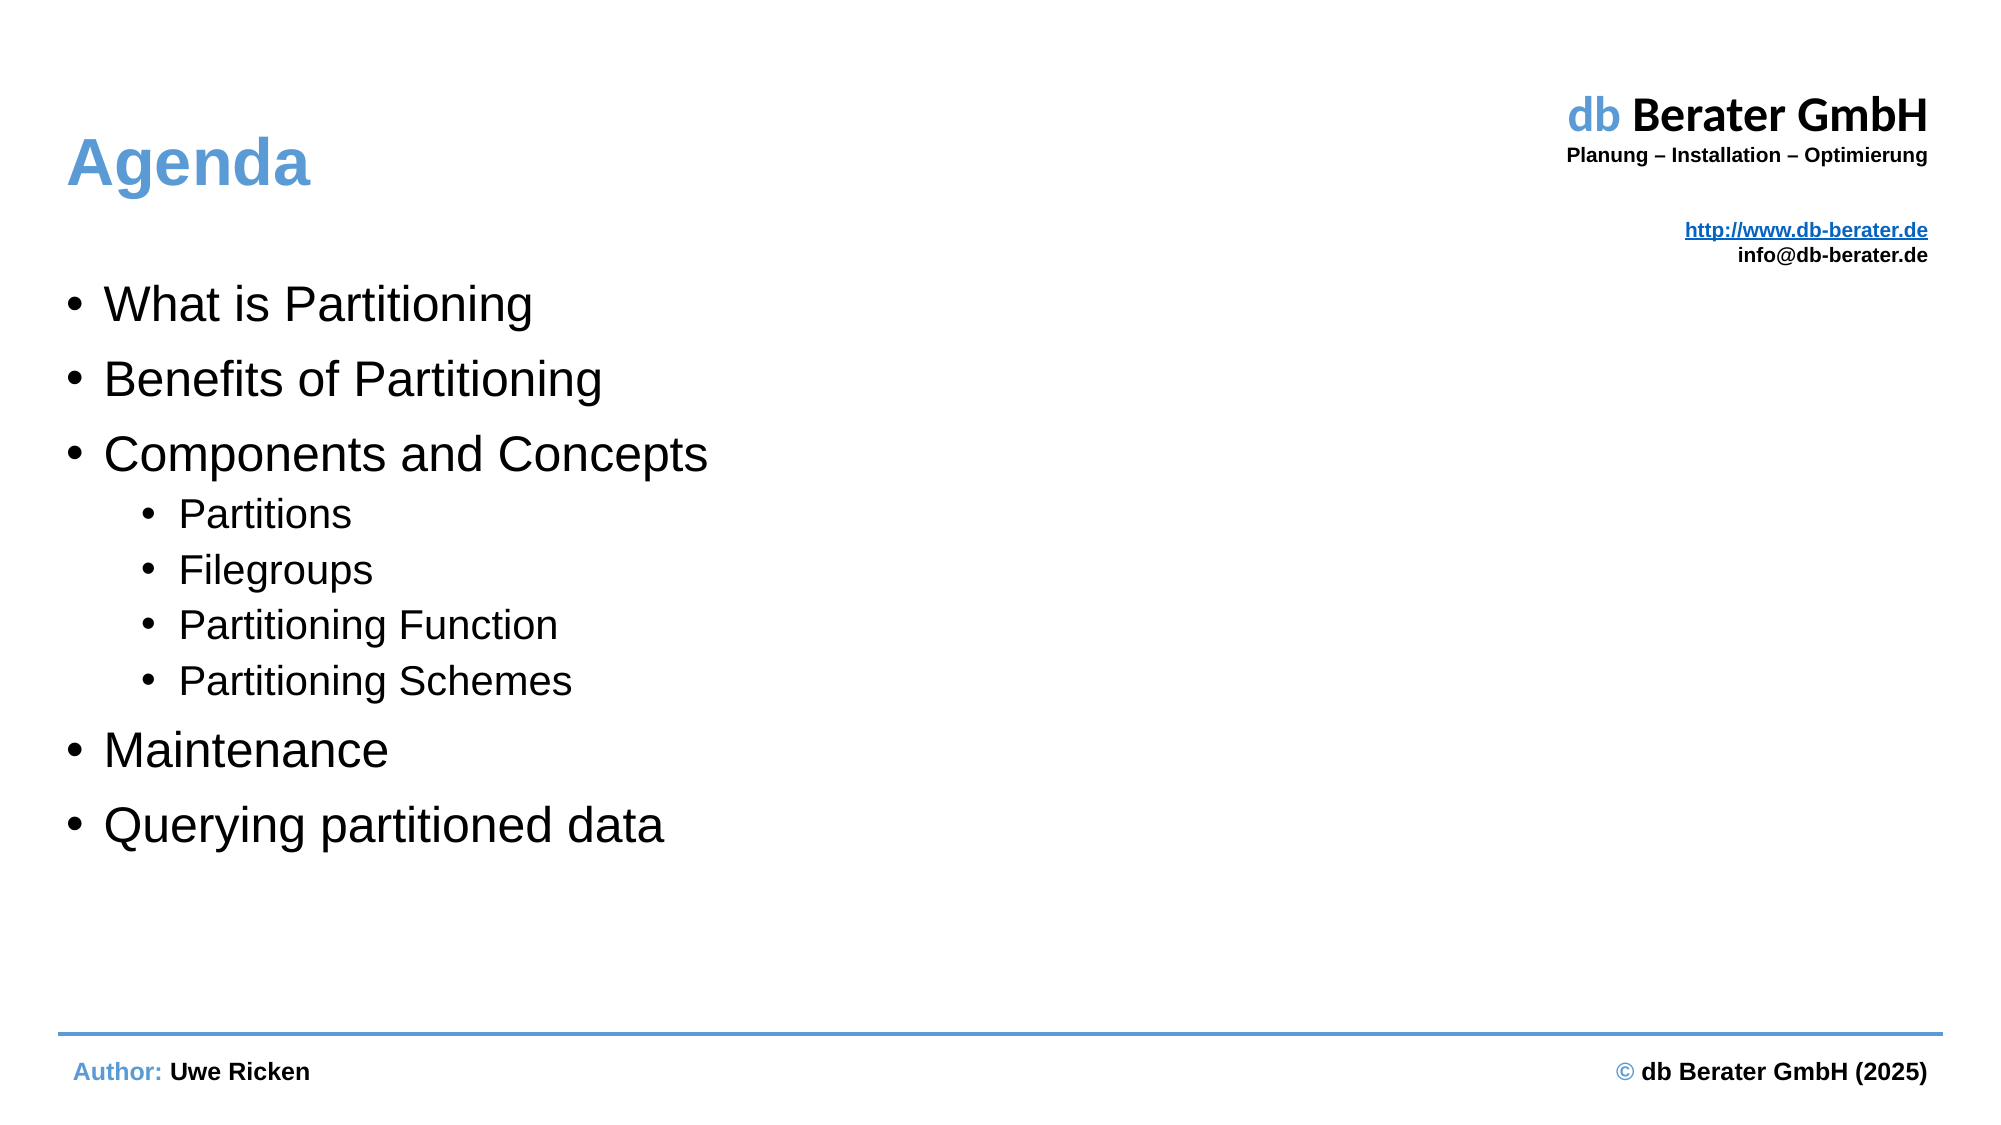

# Agenda
What is Partitioning
Benefits of Partitioning
Components and Concepts
Partitions
Filegroups
Partitioning Function
Partitioning Schemes
Maintenance
Querying partitioned data